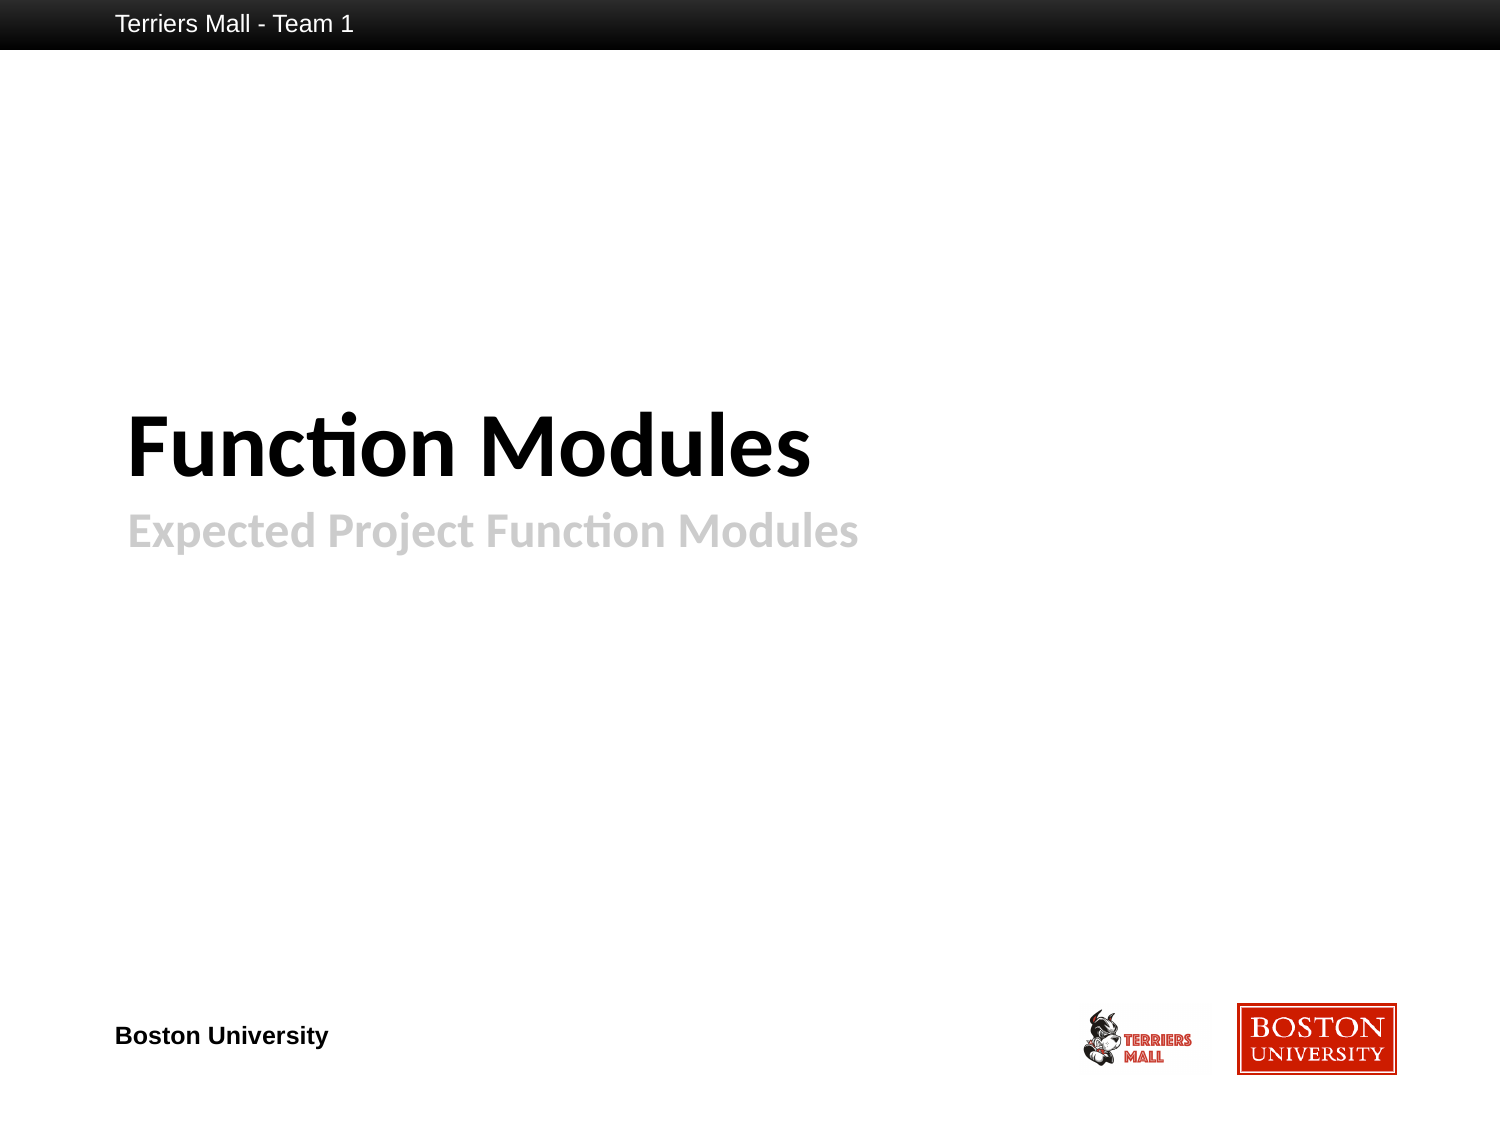

Terriers Mall - Team 1

# Function Modules
Expected Project Function Modules